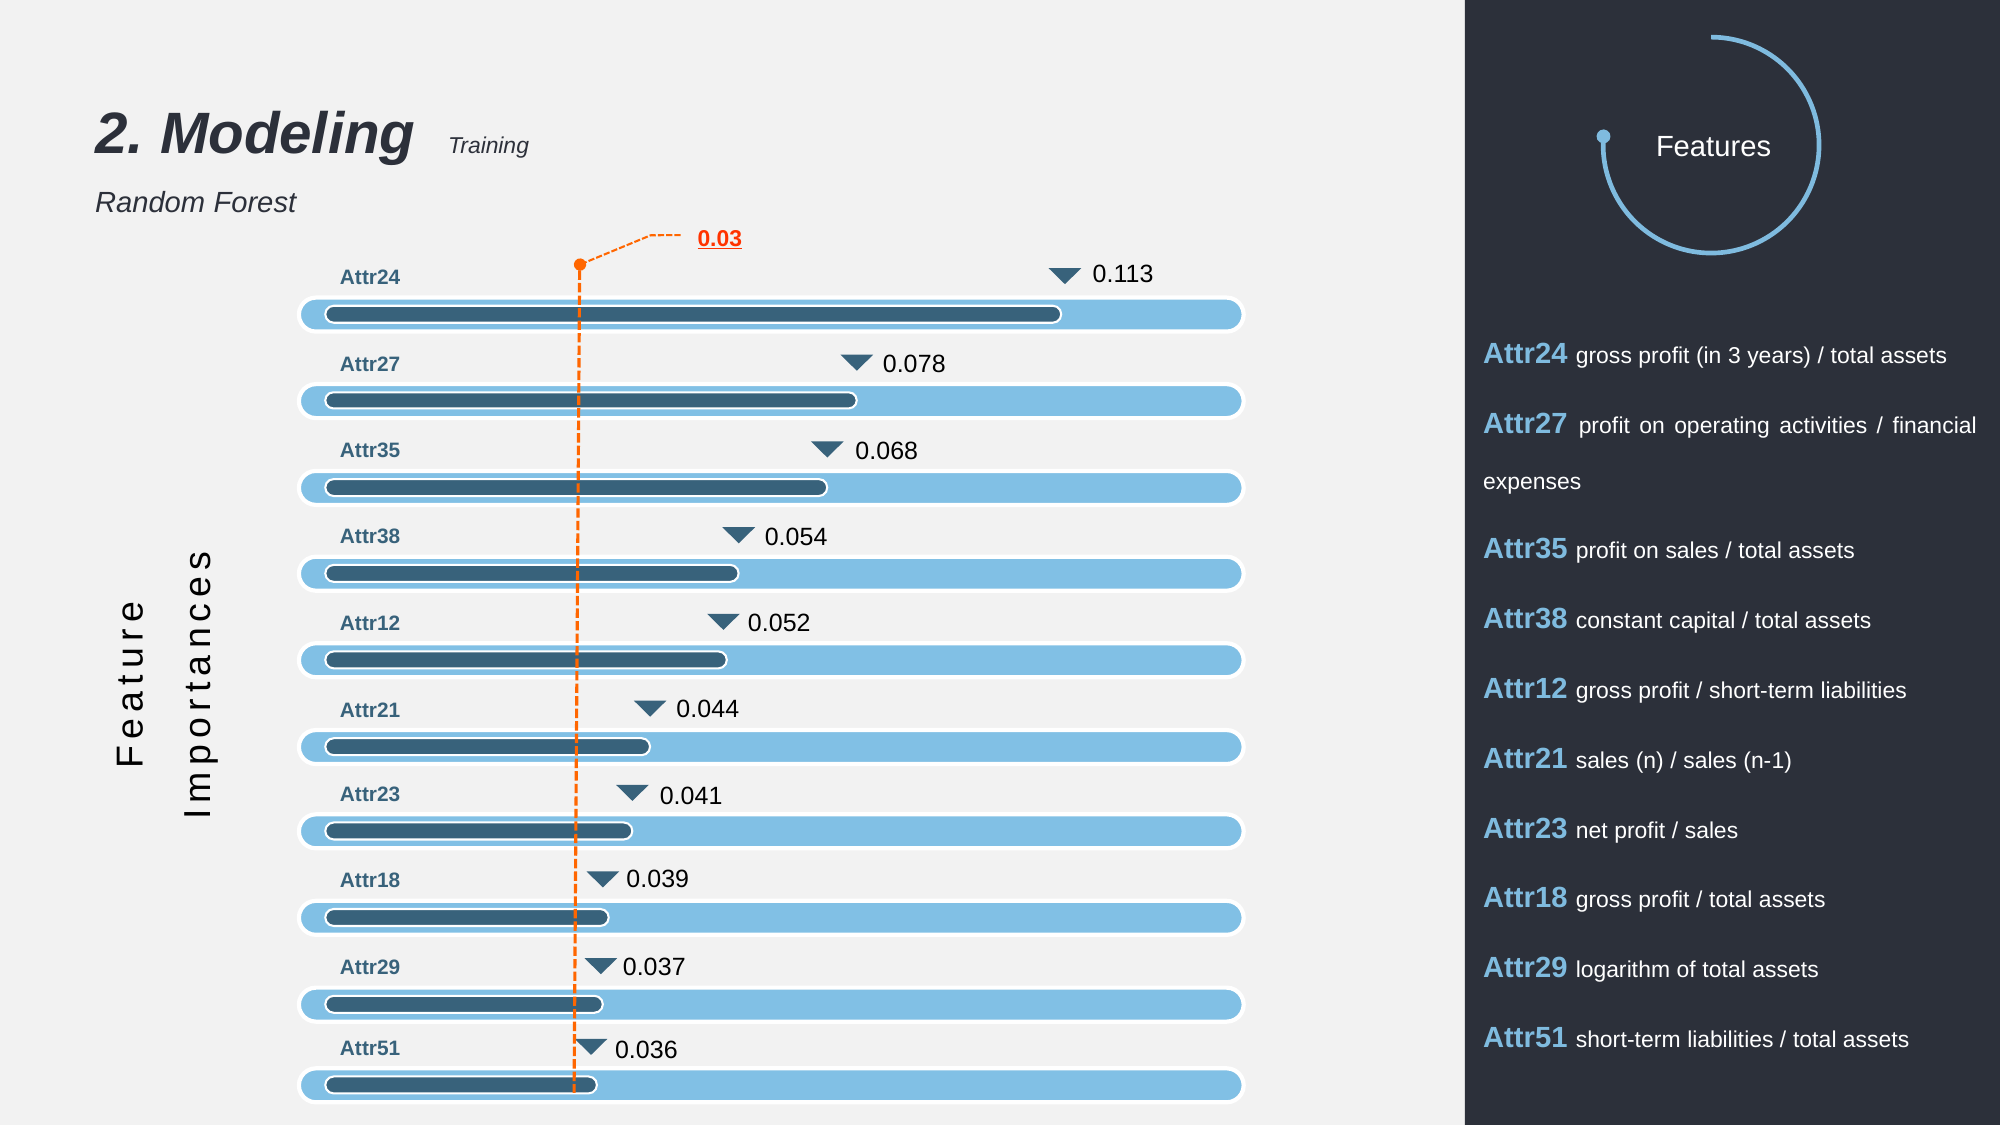

Features
2. Modeling  Training
Random Forest
0.03
Attr24

Attr27

Attr35

Attr38

Attr12

Attr21

Attr23

Attr18

Attr29

Attr51

0.113
0.078
0.068
0.054
0.052
0.044
0.041
0.039
0.037
0.036
Attr24 gross profit (in 3 years) / total assets
Attr27 profit on operating activities / financial expenses
Attr35 profit on sales / total assets
Attr38 constant capital / total assets
Attr12 gross profit / short-term liabilities
Attr21 sales (n) / sales (n-1)
Attr23 net profit / sales
Attr18 gross profit / total assets
Attr29 logarithm of total assets
Attr51 short-term liabilities / total assets
Feature
Importances